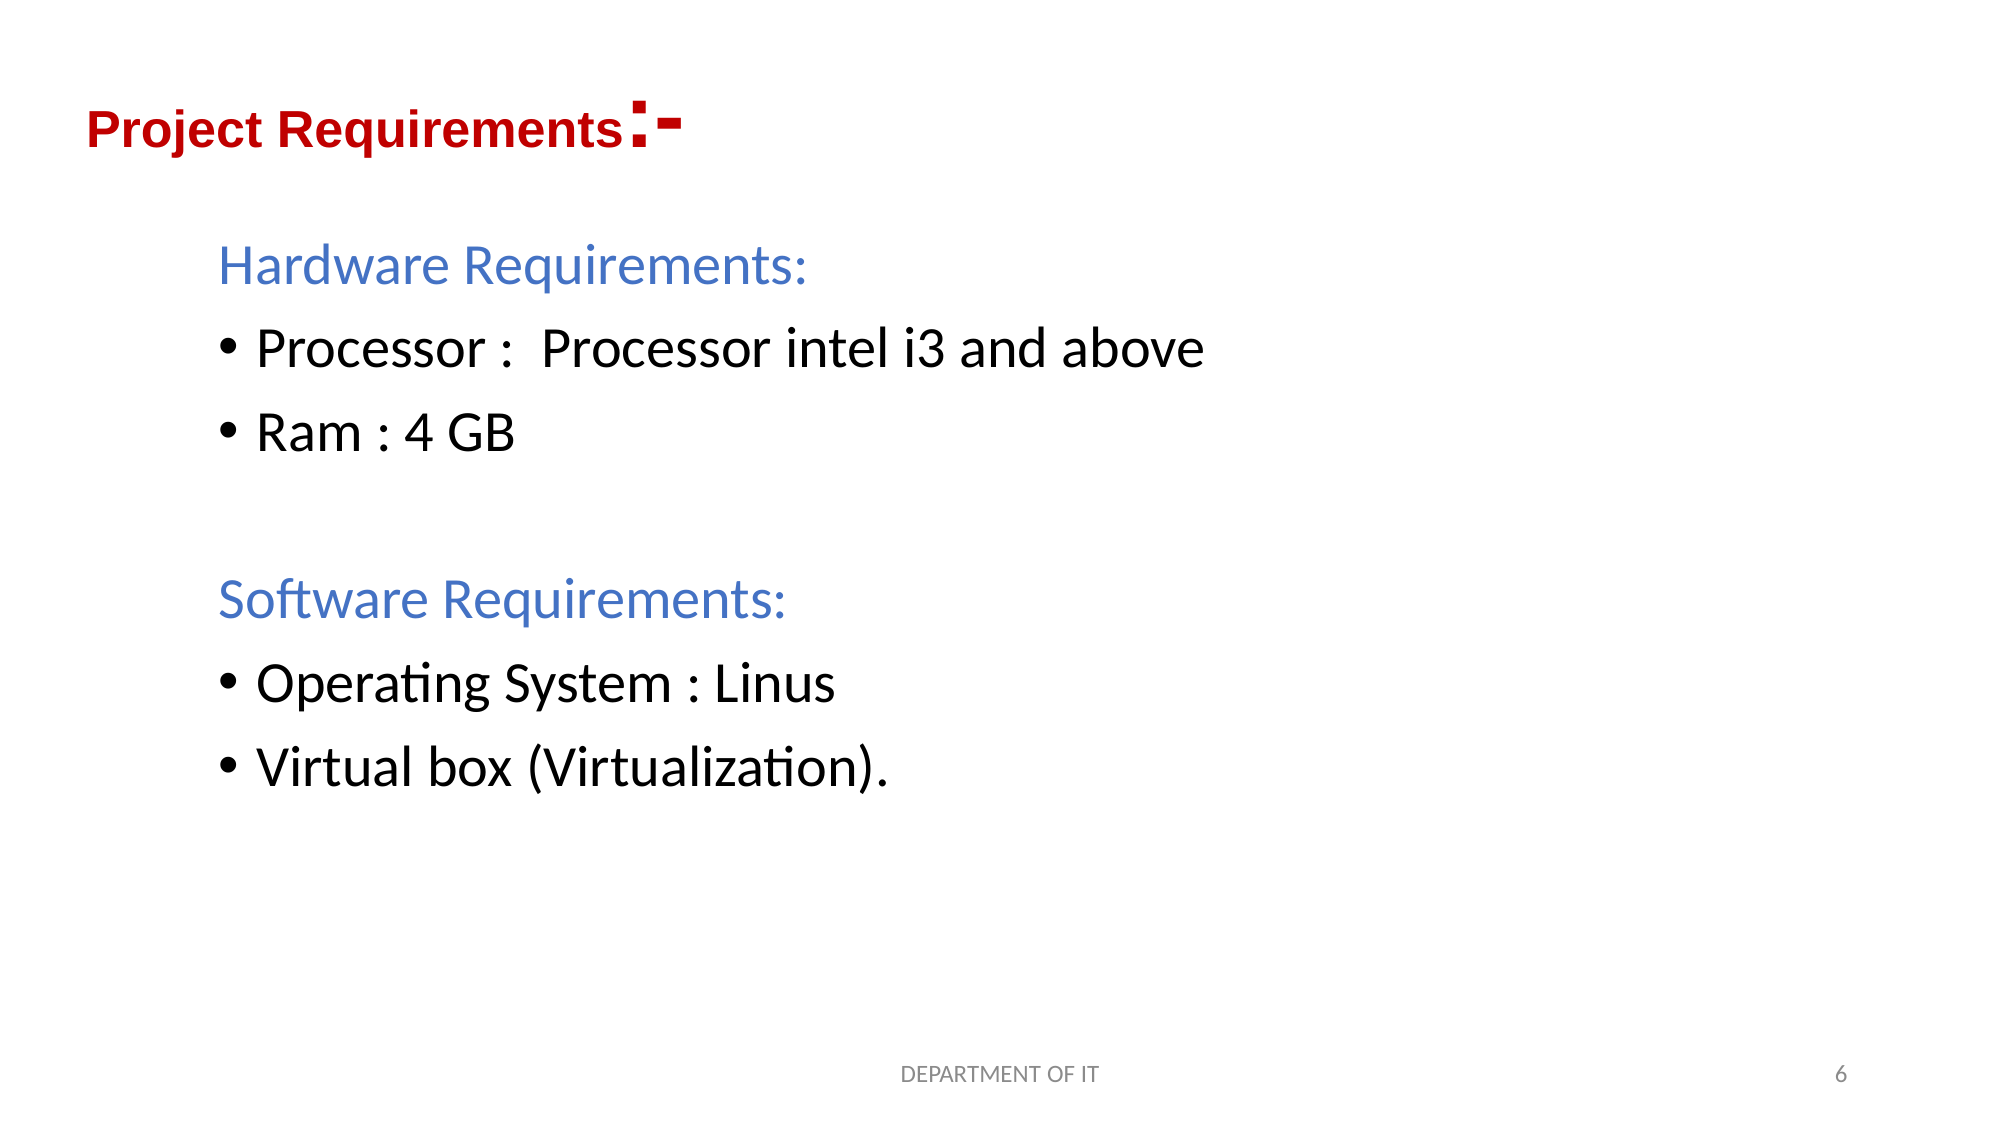

# Project Requirements:-
Hardware Requirements:
Processor :  Processor intel i3 and above
Ram : 4 GB

Software Requirements:
Operating System : Linus
Virtual box (Virtualization).

DEPARTMENT OF IT
6